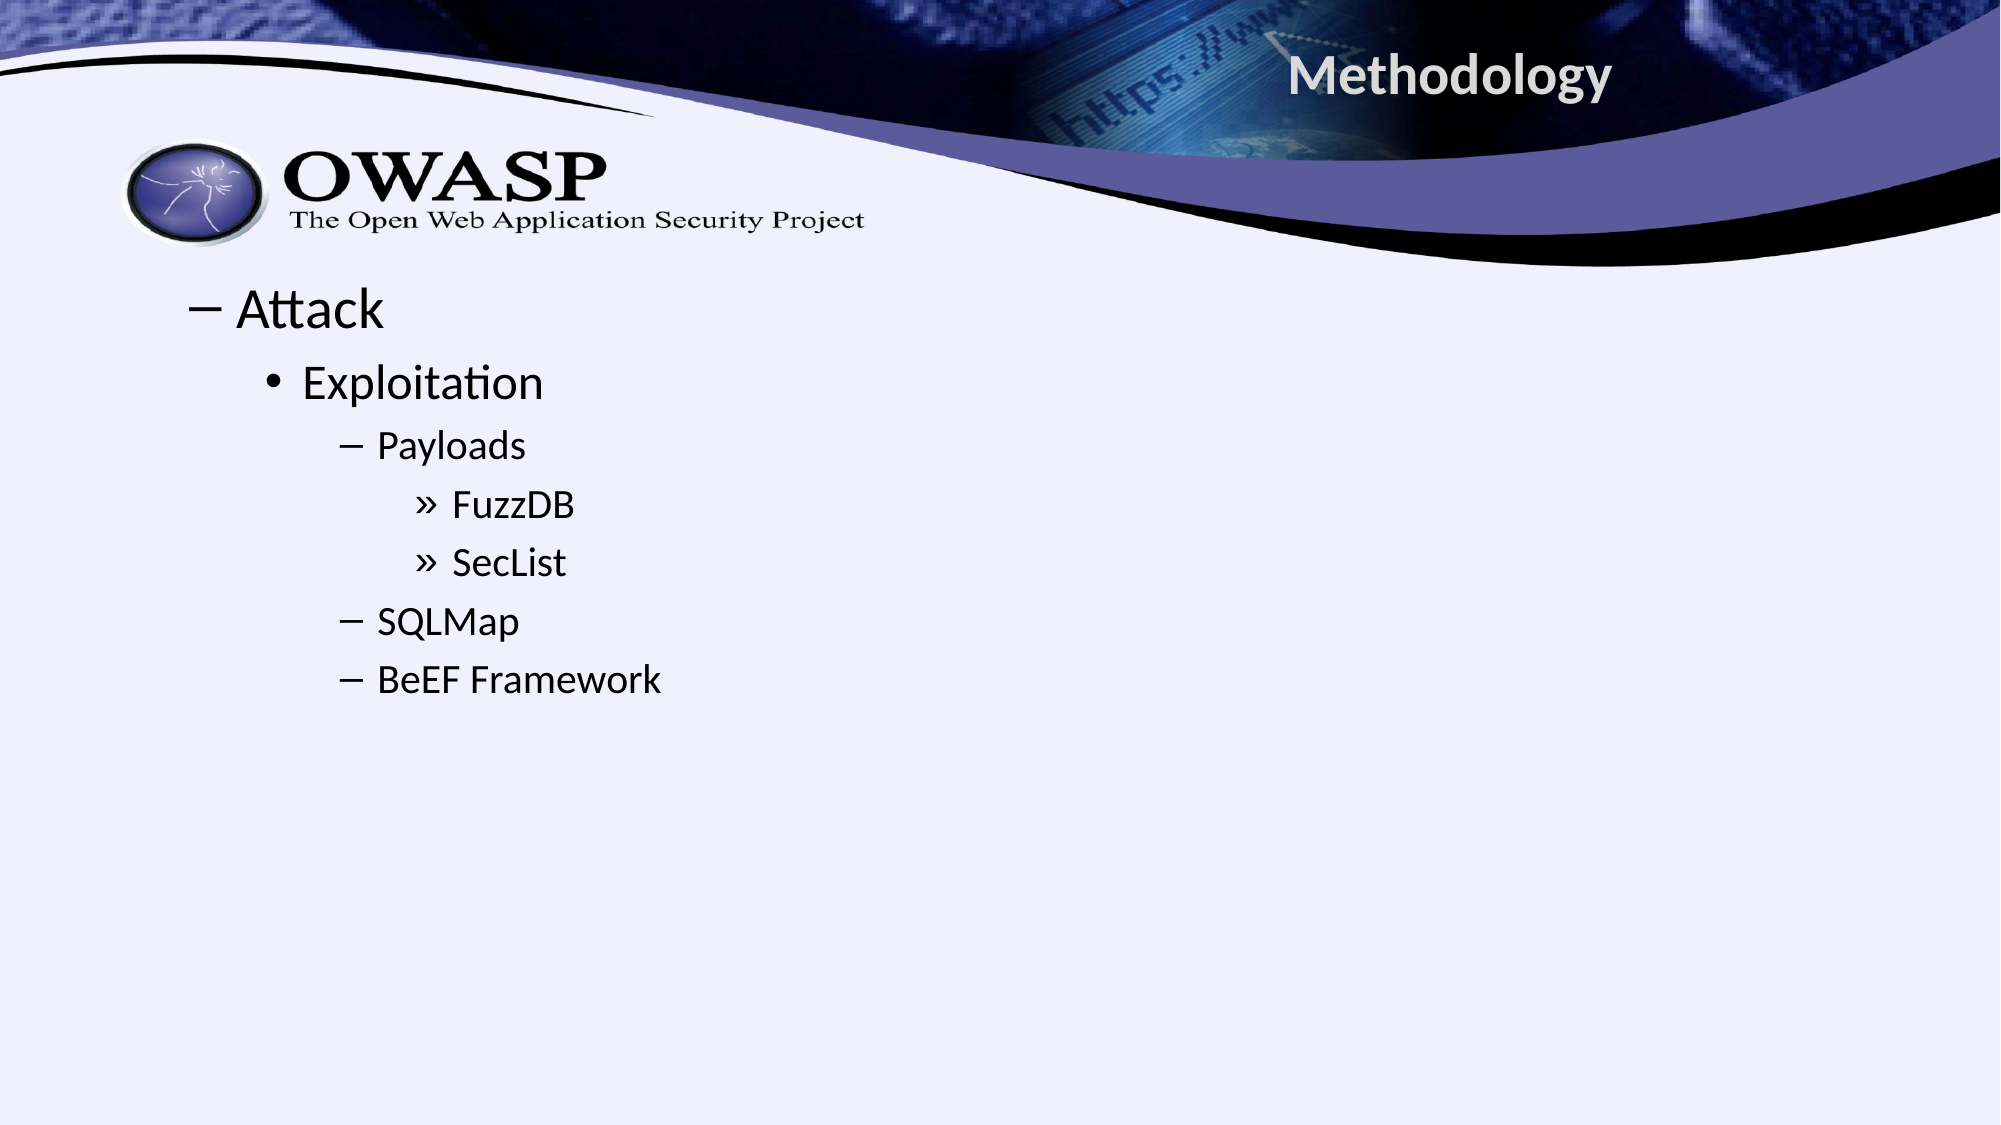

# Methodology
Attack
Exploitation
Payloads
FuzzDB
SecList
SQLMap
BeEF Framework